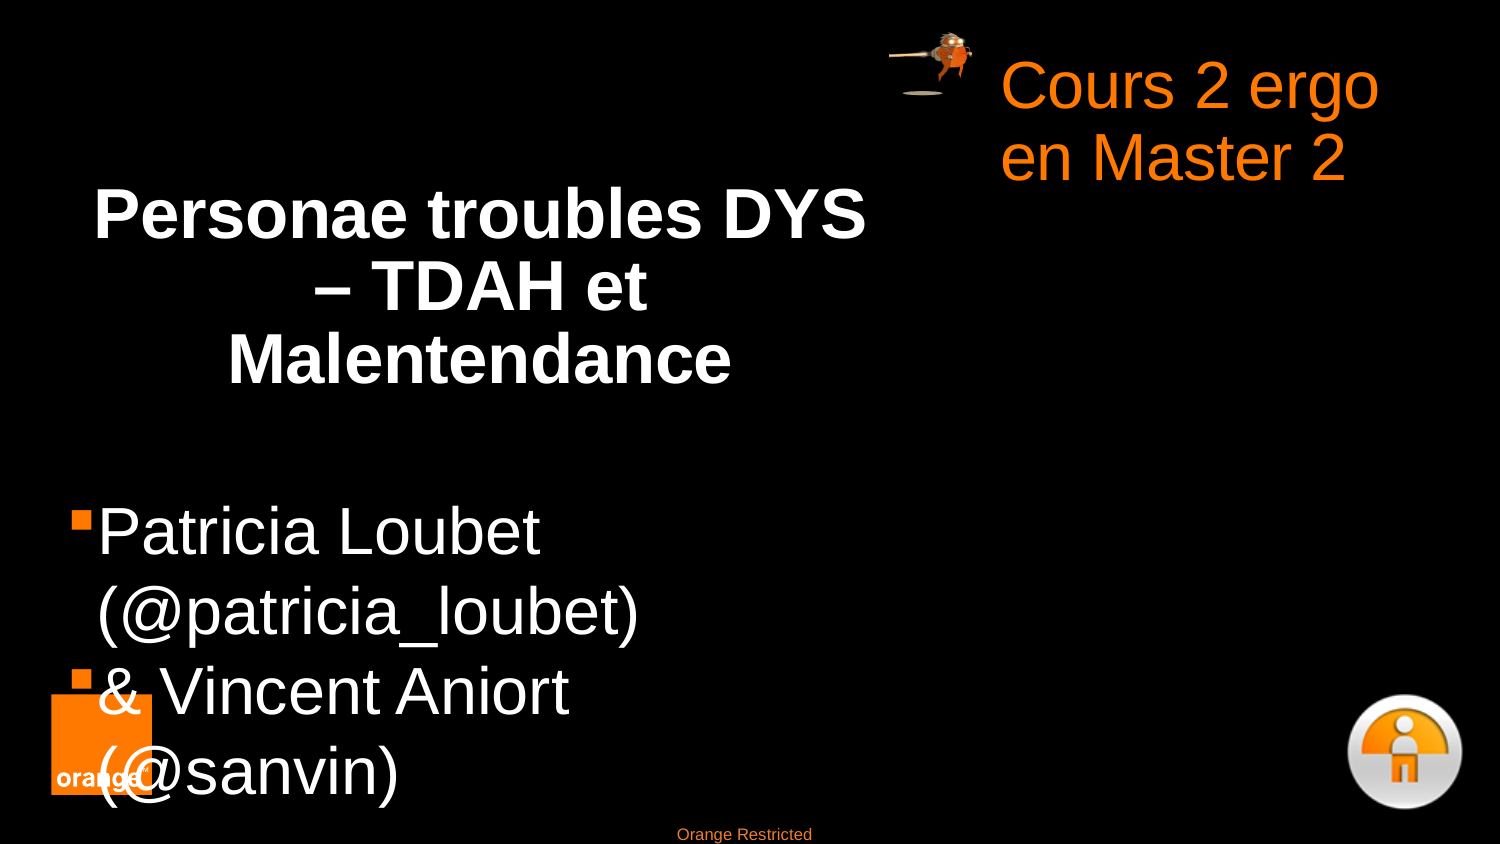

Cours 2 ergo en Master 2

# Personae troubles DYS – TDAH et Malentendance
Patricia Loubet (@patricia_loubet)
& Vincent Aniort (@sanvin)